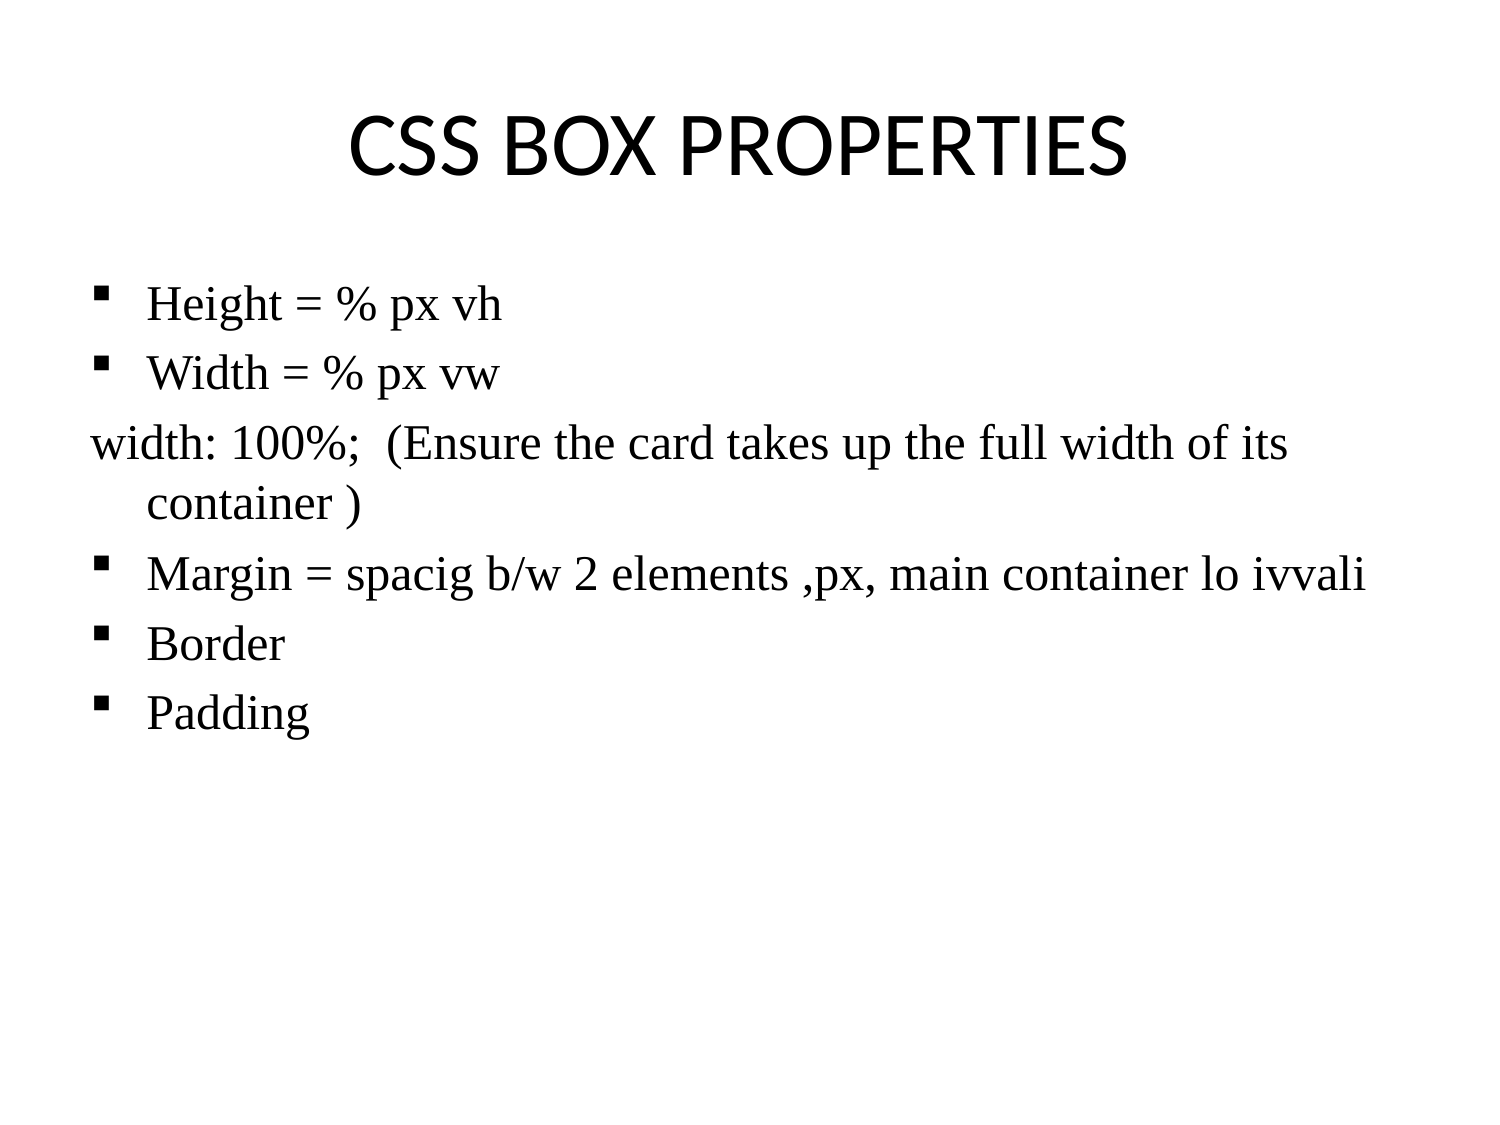

# CSS BOX PROPERTIES
Height = % px vh
Width = % px vw
width: 100%;  (Ensure the card takes up the full width of its container )
Margin = spacig b/w 2 elements ,px, main container lo ivvali
Border
Padding